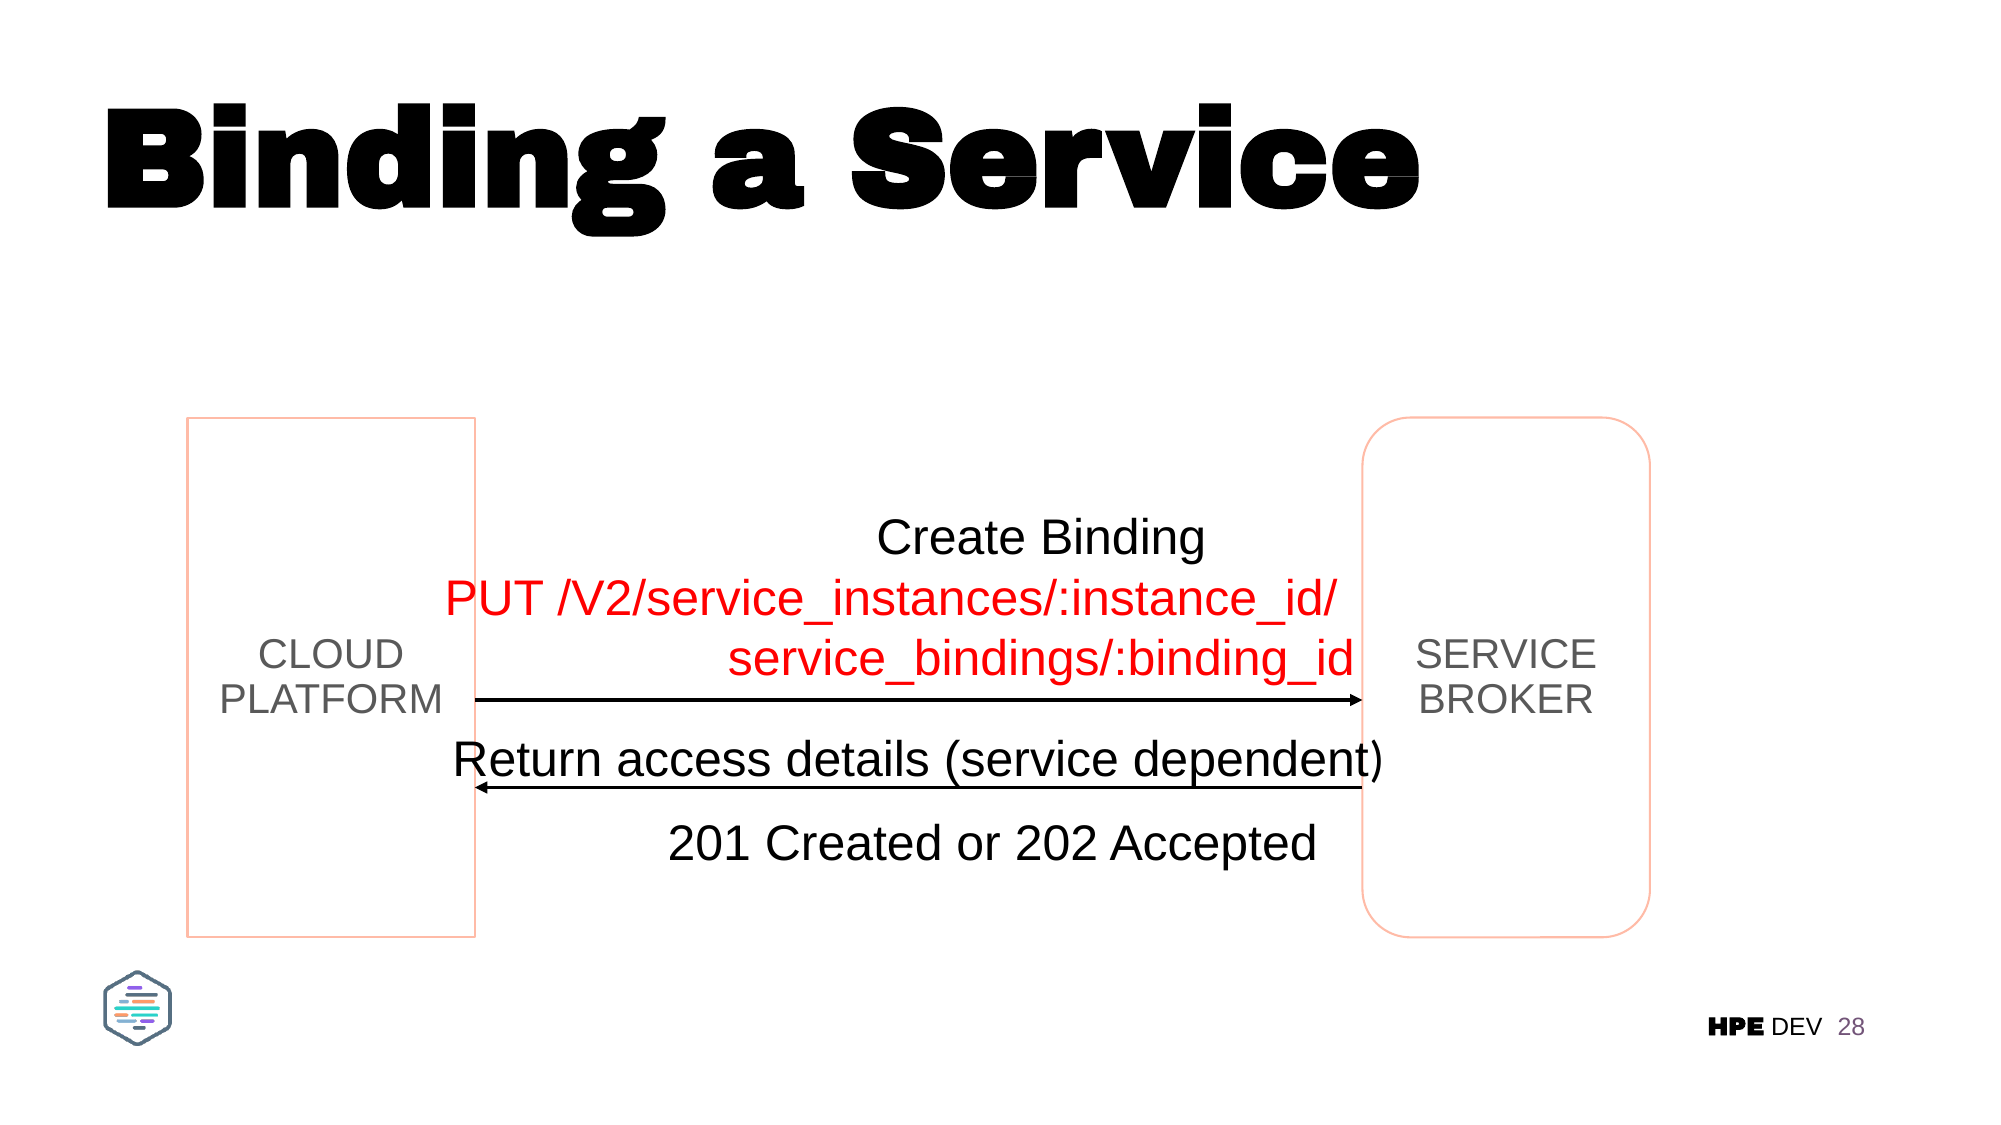

# Binding a Service
CLOUD PLATFORM
SERVICE
BROKER
		Create Binding
PUT /V2/service_instances/:instance_id/
		service_bindings/:binding_id

Return access details (service dependent)
201 Created or 202 Accepted
28